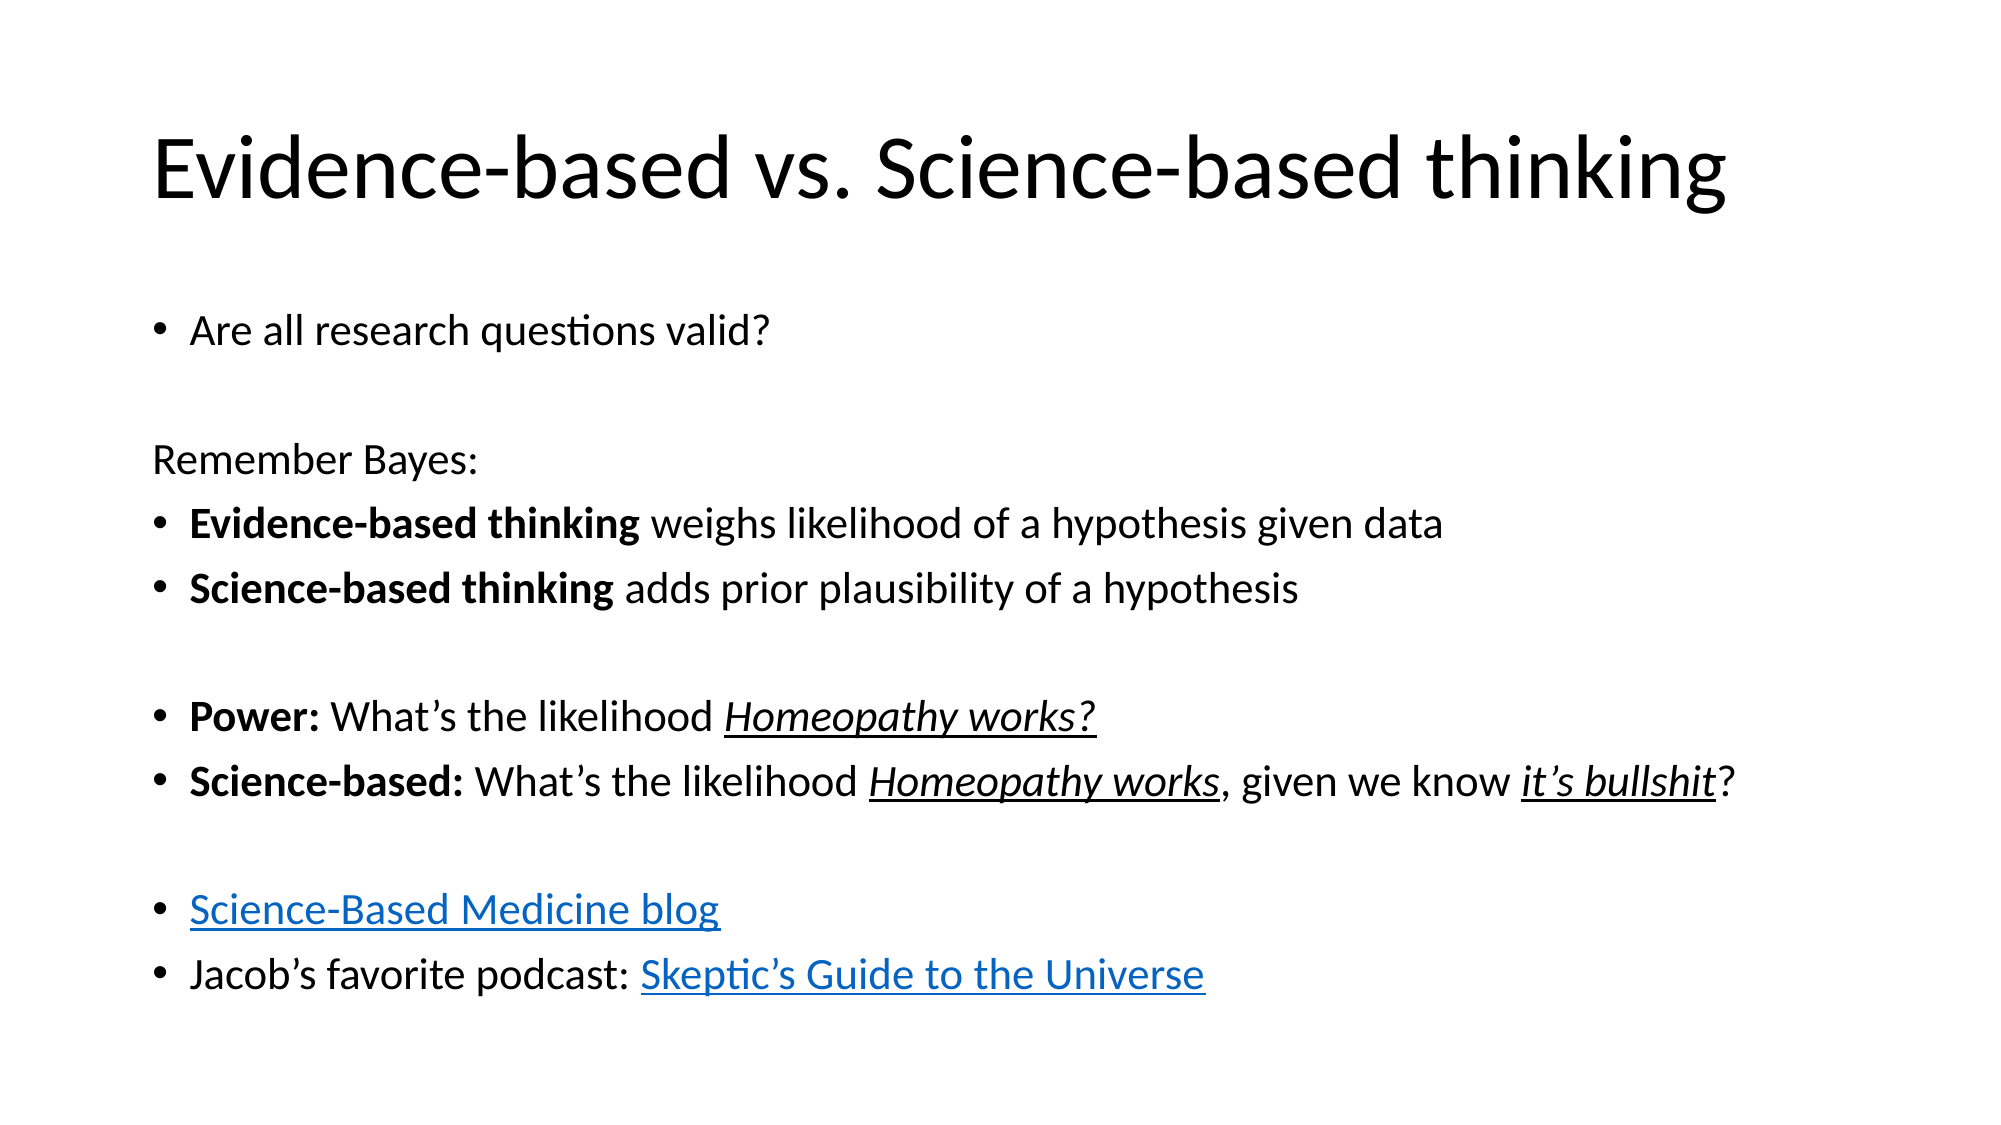

# Evidence-based vs. Science-based thinking
Are all research questions valid?

Remember Bayes:
Evidence-based thinking weighs likelihood of a hypothesis given data
Science-based thinking adds prior plausibility of a hypothesis

Power: What’s the likelihood Homeopathy works?
Science-based: What’s the likelihood Homeopathy works, given we know it’s bullshit?

Science-Based Medicine blog
Jacob’s favorite podcast: Skeptic’s Guide to the Universe